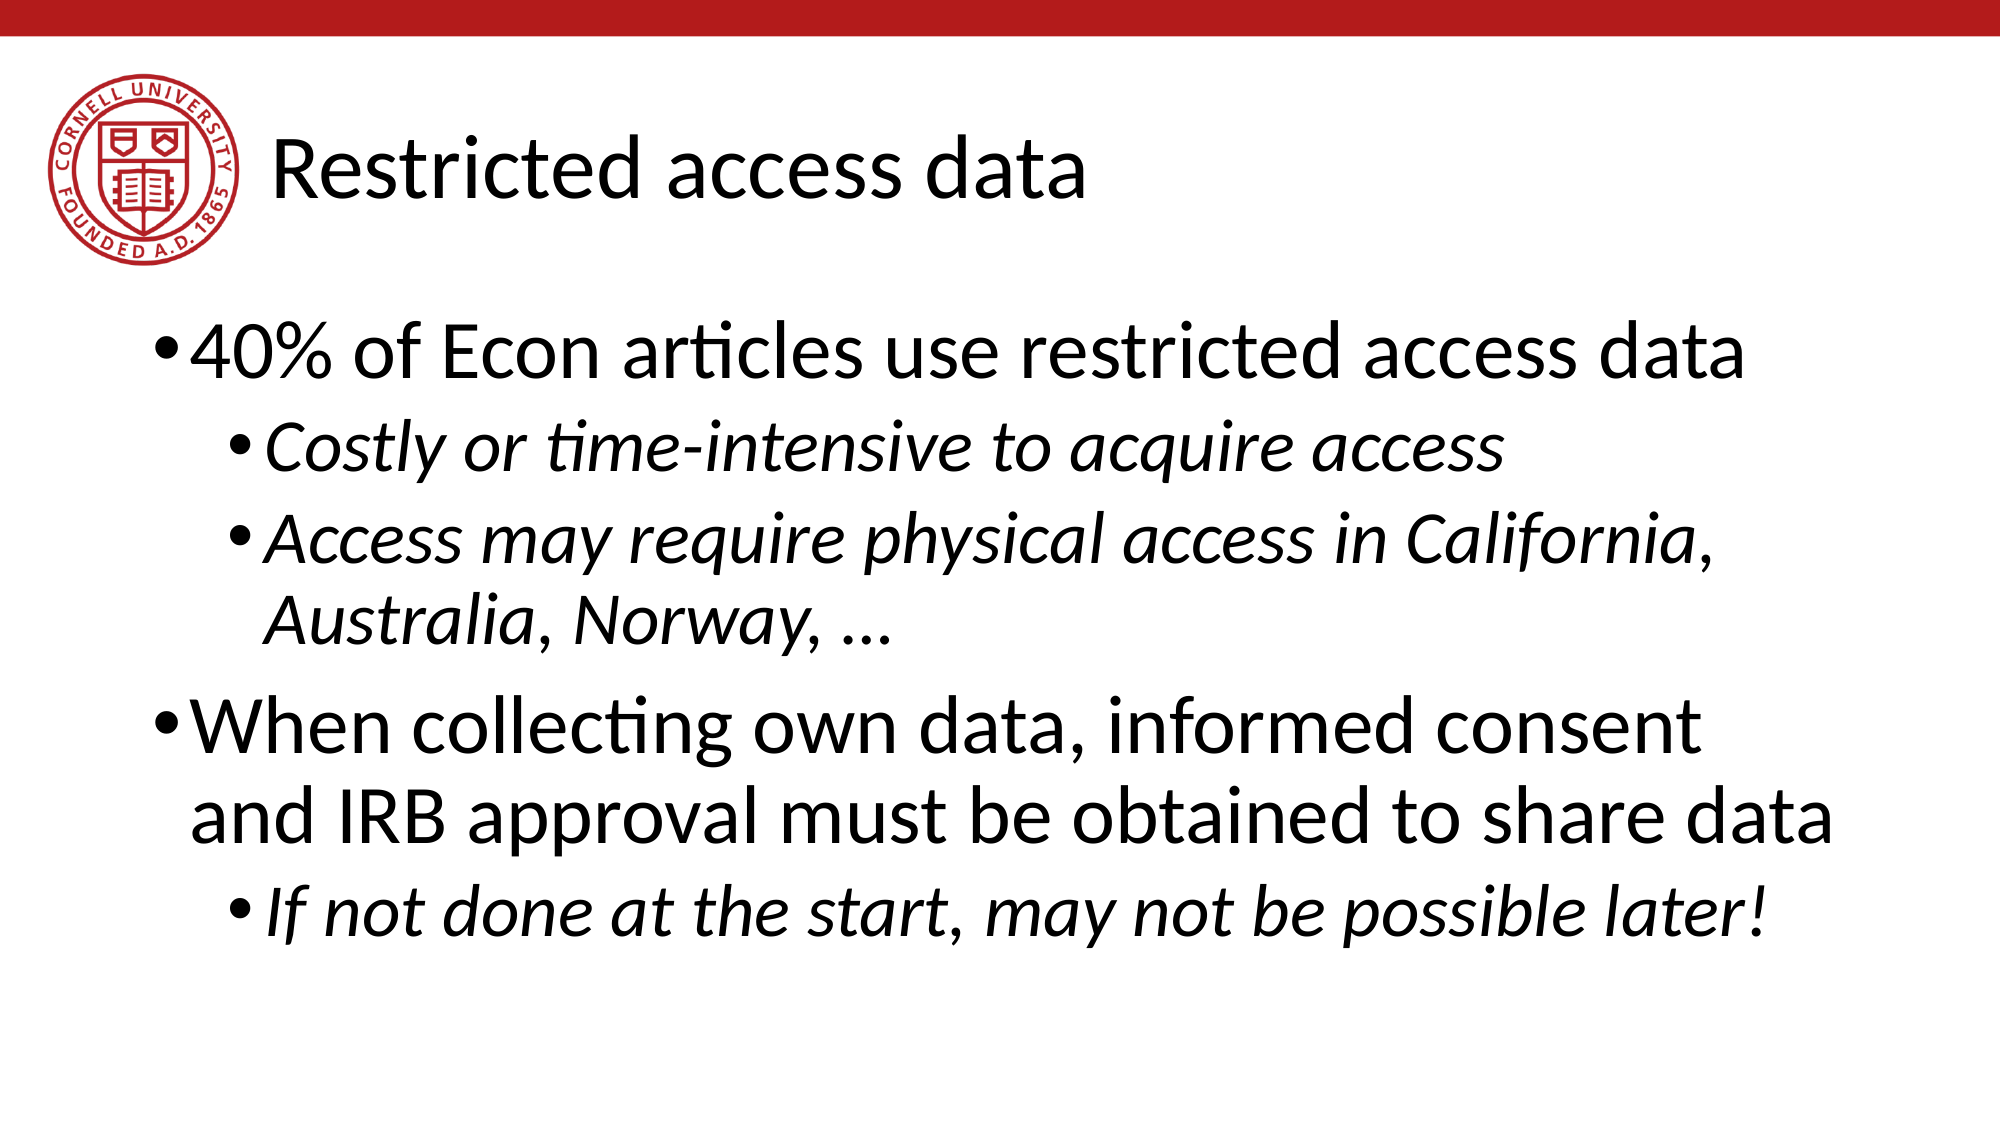

# Restricted access data
40% of Econ articles use restricted access data
Costly or time-intensive to acquire access
Access may require physical access in California, Australia, Norway, …
When collecting own data, informed consent and IRB approval must be obtained to share data
If not done at the start, may not be possible later!